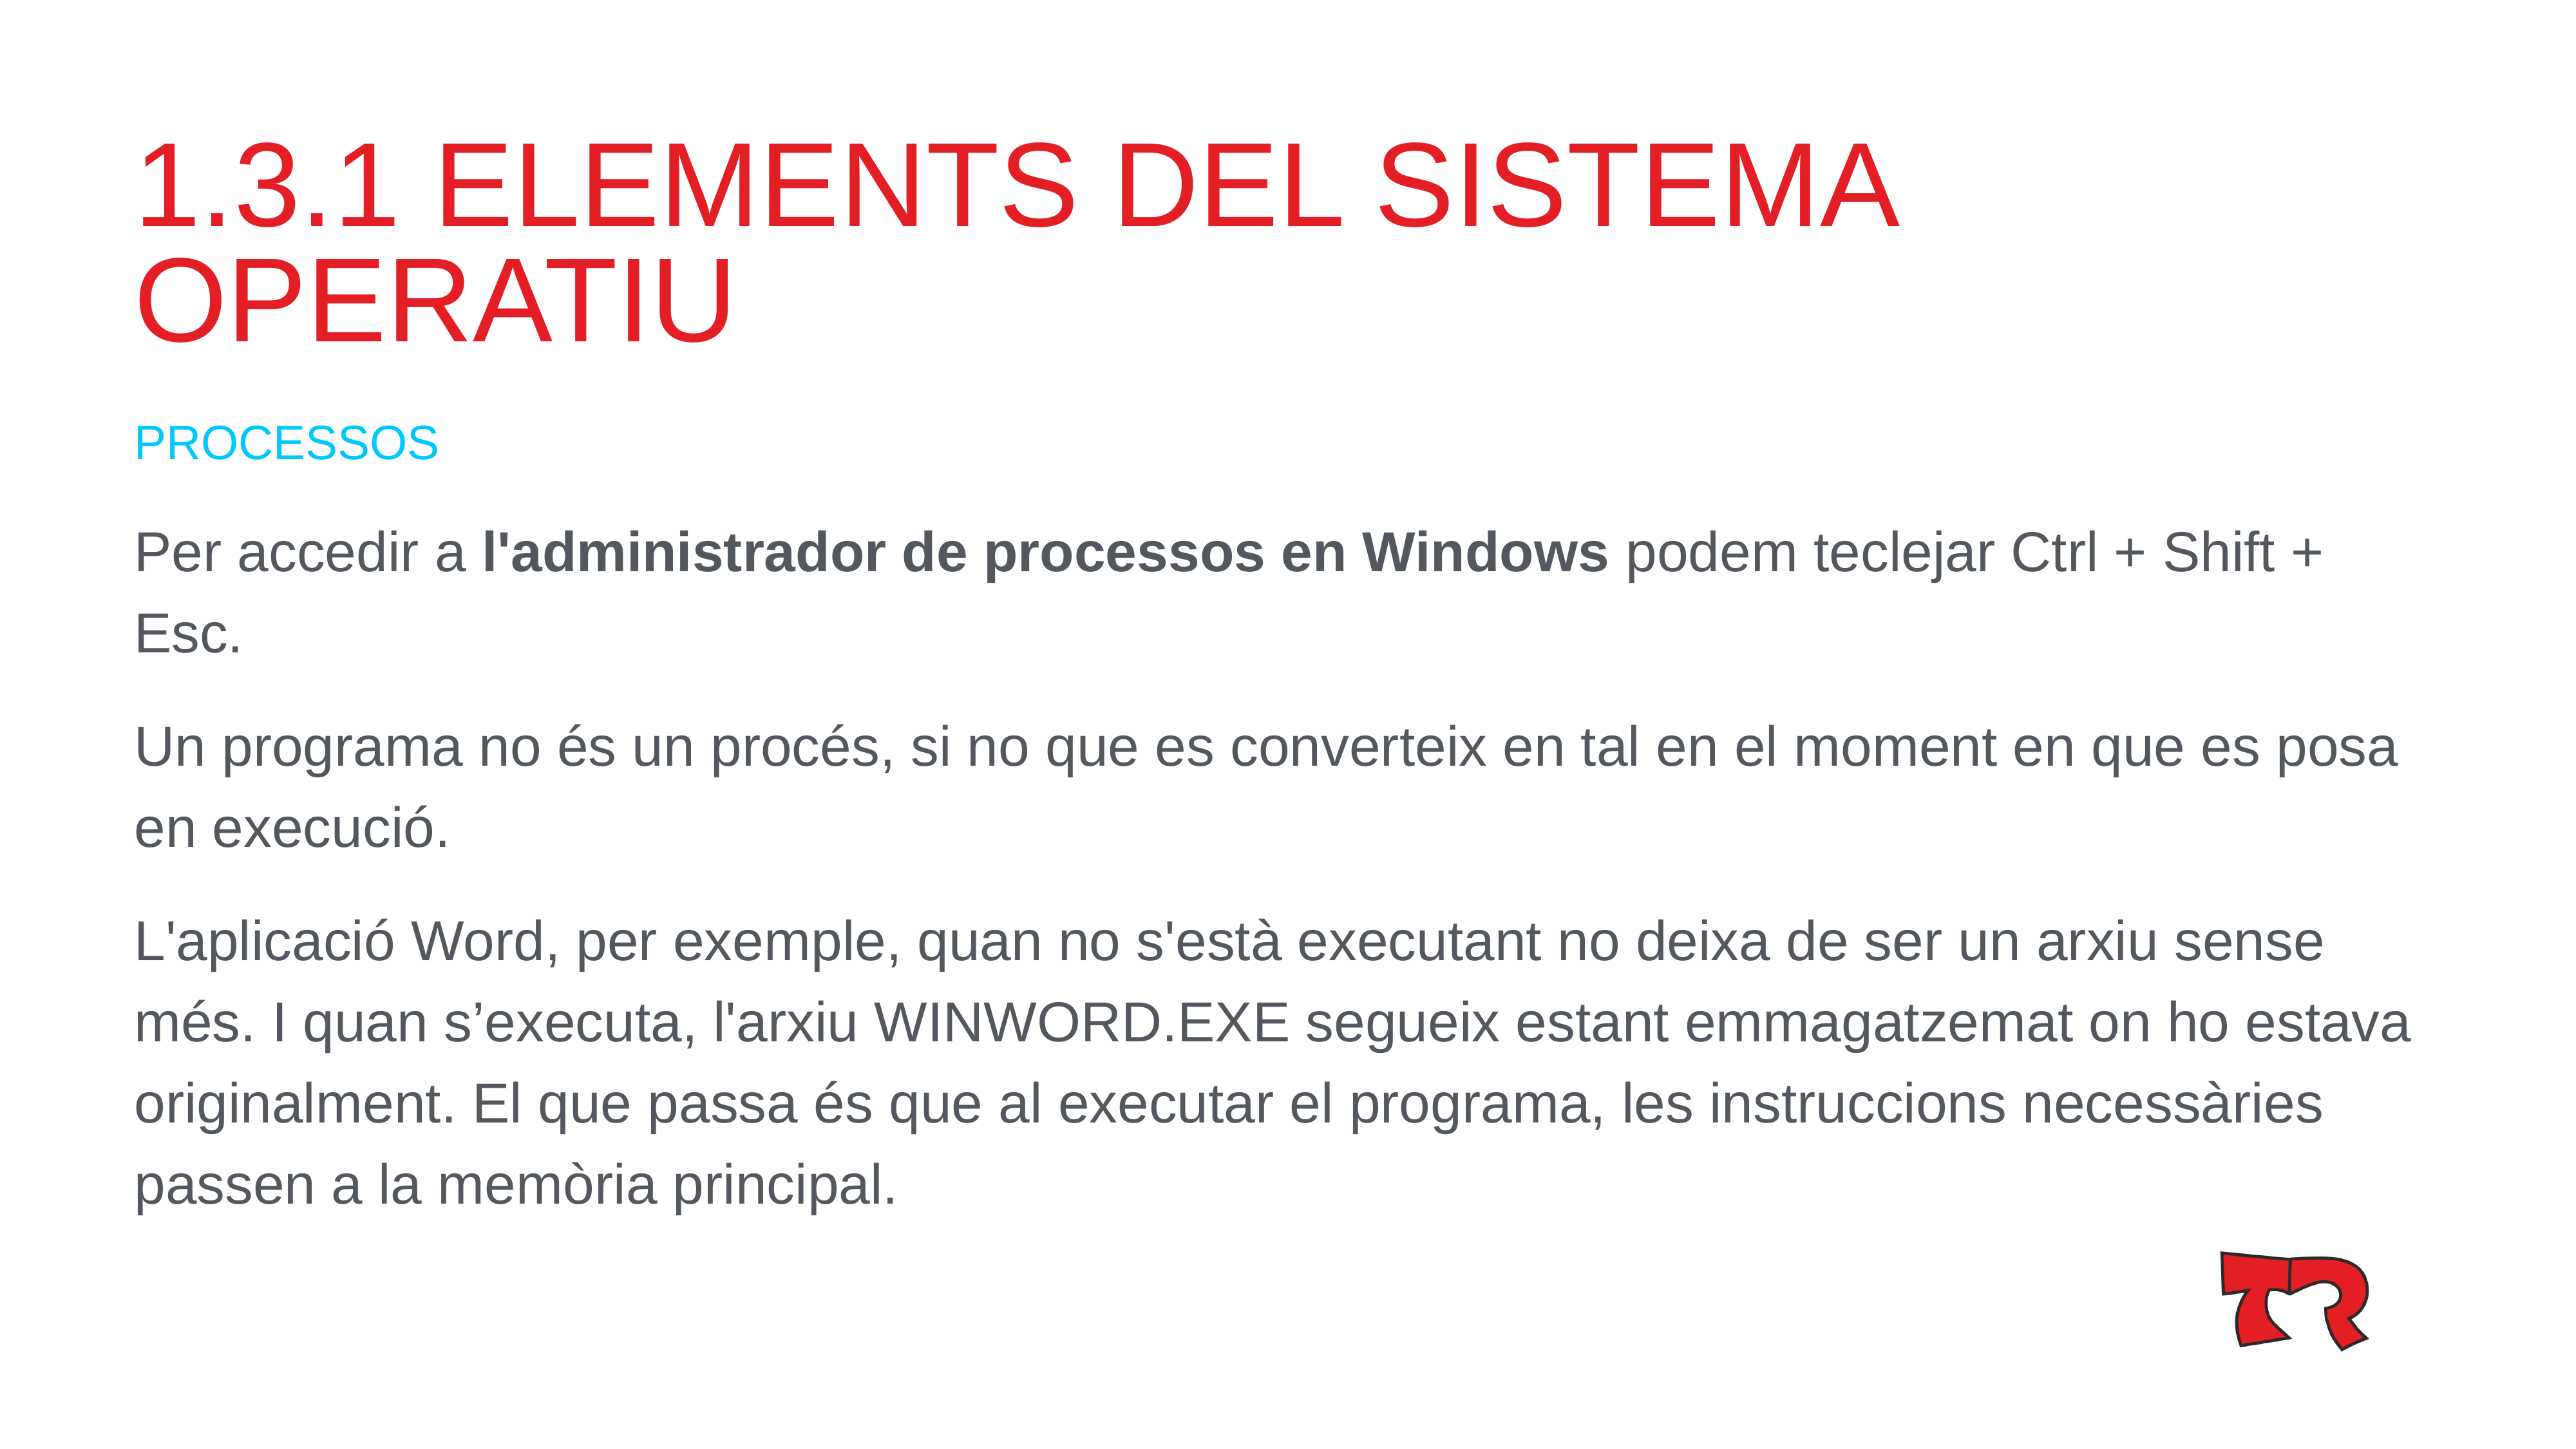

# 1.3.1 ELEMENTS DEL SISTEMA OPERATIU
PROCESSOS
Per accedir a l'administrador de processos en Windows podem teclejar Ctrl + Shift + Esc.
Un programa no és un procés, si no que es converteix en tal en el moment en que es posa en execució.
L'aplicació Word, per exemple, quan no s'està executant no deixa de ser un arxiu sense més. I quan s’executa, l'arxiu WINWORD.EXE segueix estant emmagatzemat on ho estava originalment. El que passa és que al executar el programa, les instruccions necessàries passen a la memòria principal.